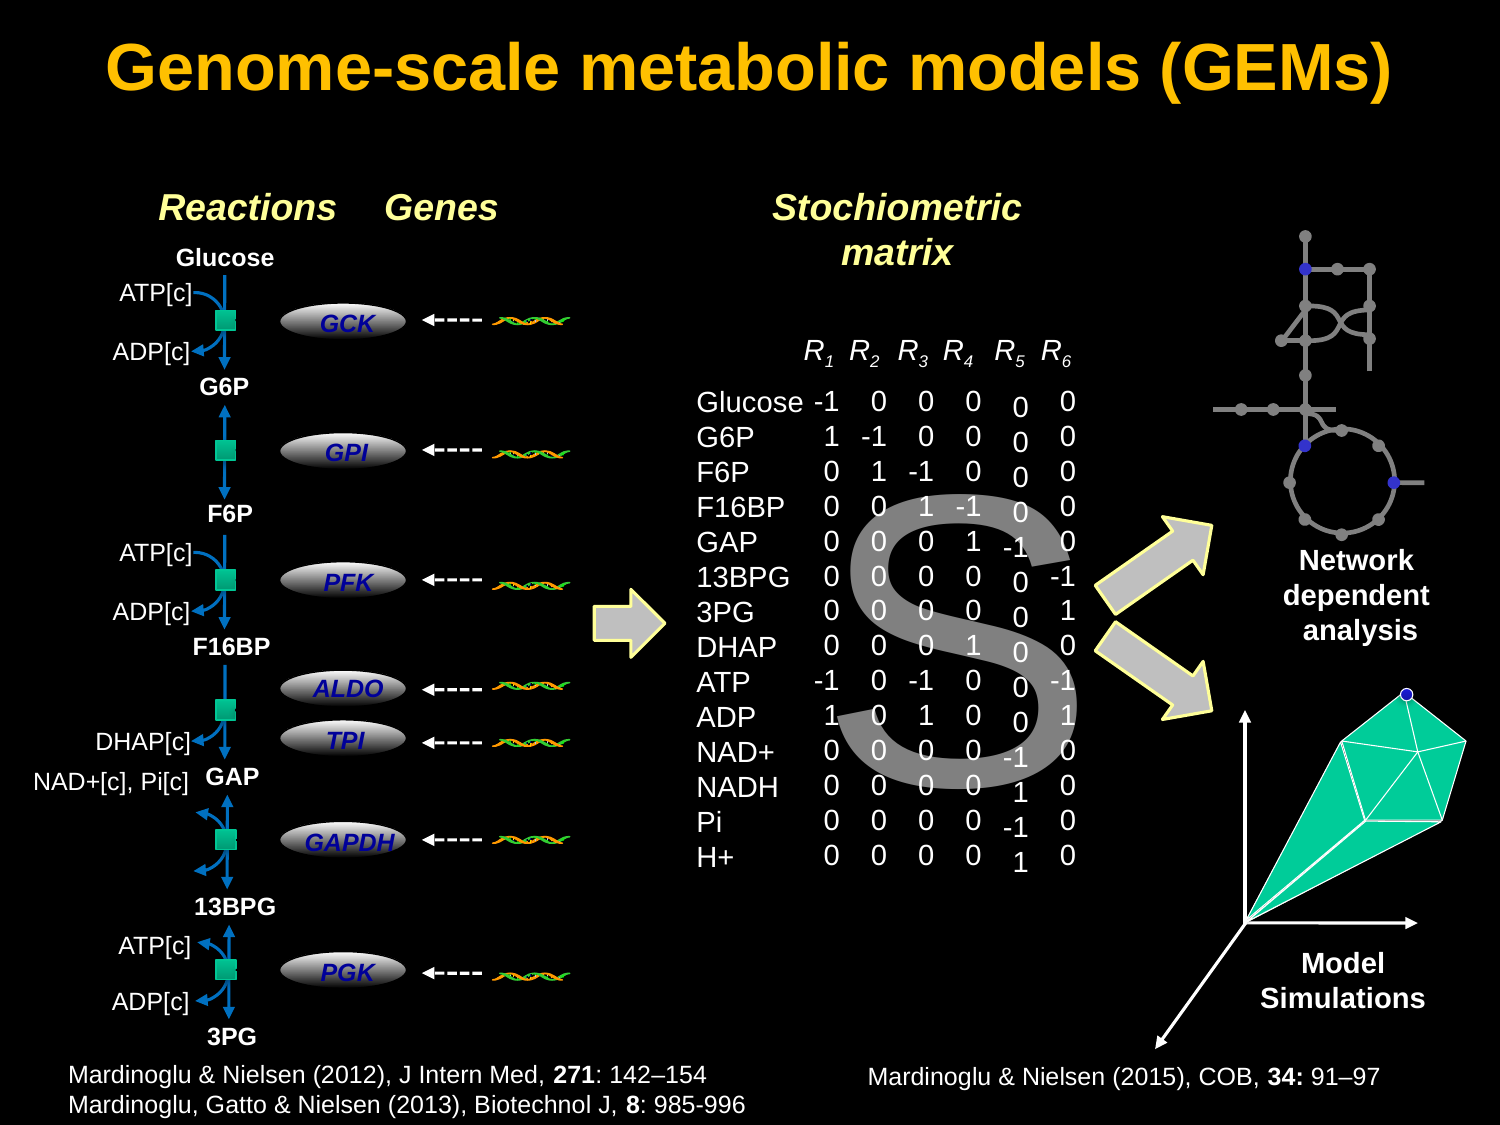

Genome-scale metabolic models (GEMs)
Reactions
Genes
Stochiometric matrix

Glucose
ATP[c]

GCK

R1
R2
R3
R4
R5
R6
ADP[c]
S
G6P
-1
 1
0
0
0
0
0
0
-1
1
0
0
0
0
0
-1
10000000000
0
00
-1
1
0000
-1
1000
0
000
-1
1001000000
00000
-1
10
-1
1
0000
Glucose
G6P
F6P
F16BP
GAP
13BPG
3PG
DHAP
ATP
ADP
NAD+
NADH
Pi
H+
0000
-1
0000
0
-1
1
-1
1
GPI

F6P

ATP[c]
Network dependent
 analysis

PFK

ADP[c]

F16BP

ALDO

TPI
DHAP[c]

GAP
NAD+[c], Pi[c]

GAPDH

13BPG
ATP[c]
Model
Simulations

PGK

ADP[c]
3PG
Mardinoglu & Nielsen (2012), J Intern Med, 271: 142–154
Mardinoglu, Gatto & Nielsen (2013), Biotechnol J, 8: 985-996
Mardinoglu & Nielsen (2015), COB, 34: 91–97